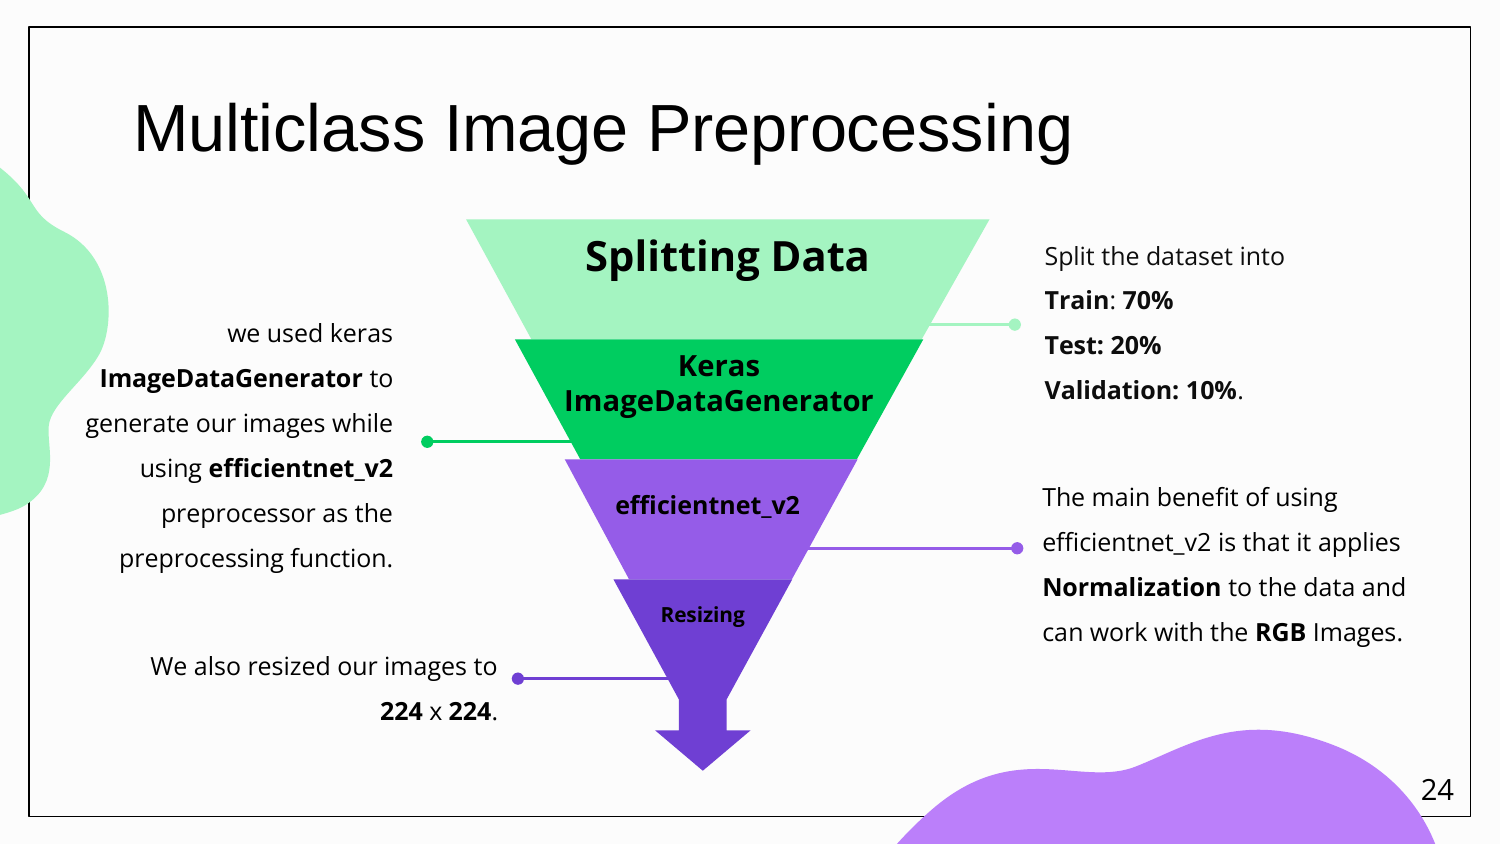

# Multiclass Image Preprocessing
Split the dataset into
Train: 70%
Test: 20%
Validation: 10%.
Splitting Data

Keras ImageDataGenerator

efficientnet_v2

Resizing

we used keras ImageDataGenerator to generate our images while using efficientnet_v2 preprocessor as the preprocessing function.
The main benefit of using efficientnet_v2 is that it applies Normalization to the data and can work with the RGB Images.
We also resized our images to 224 x 224.
24